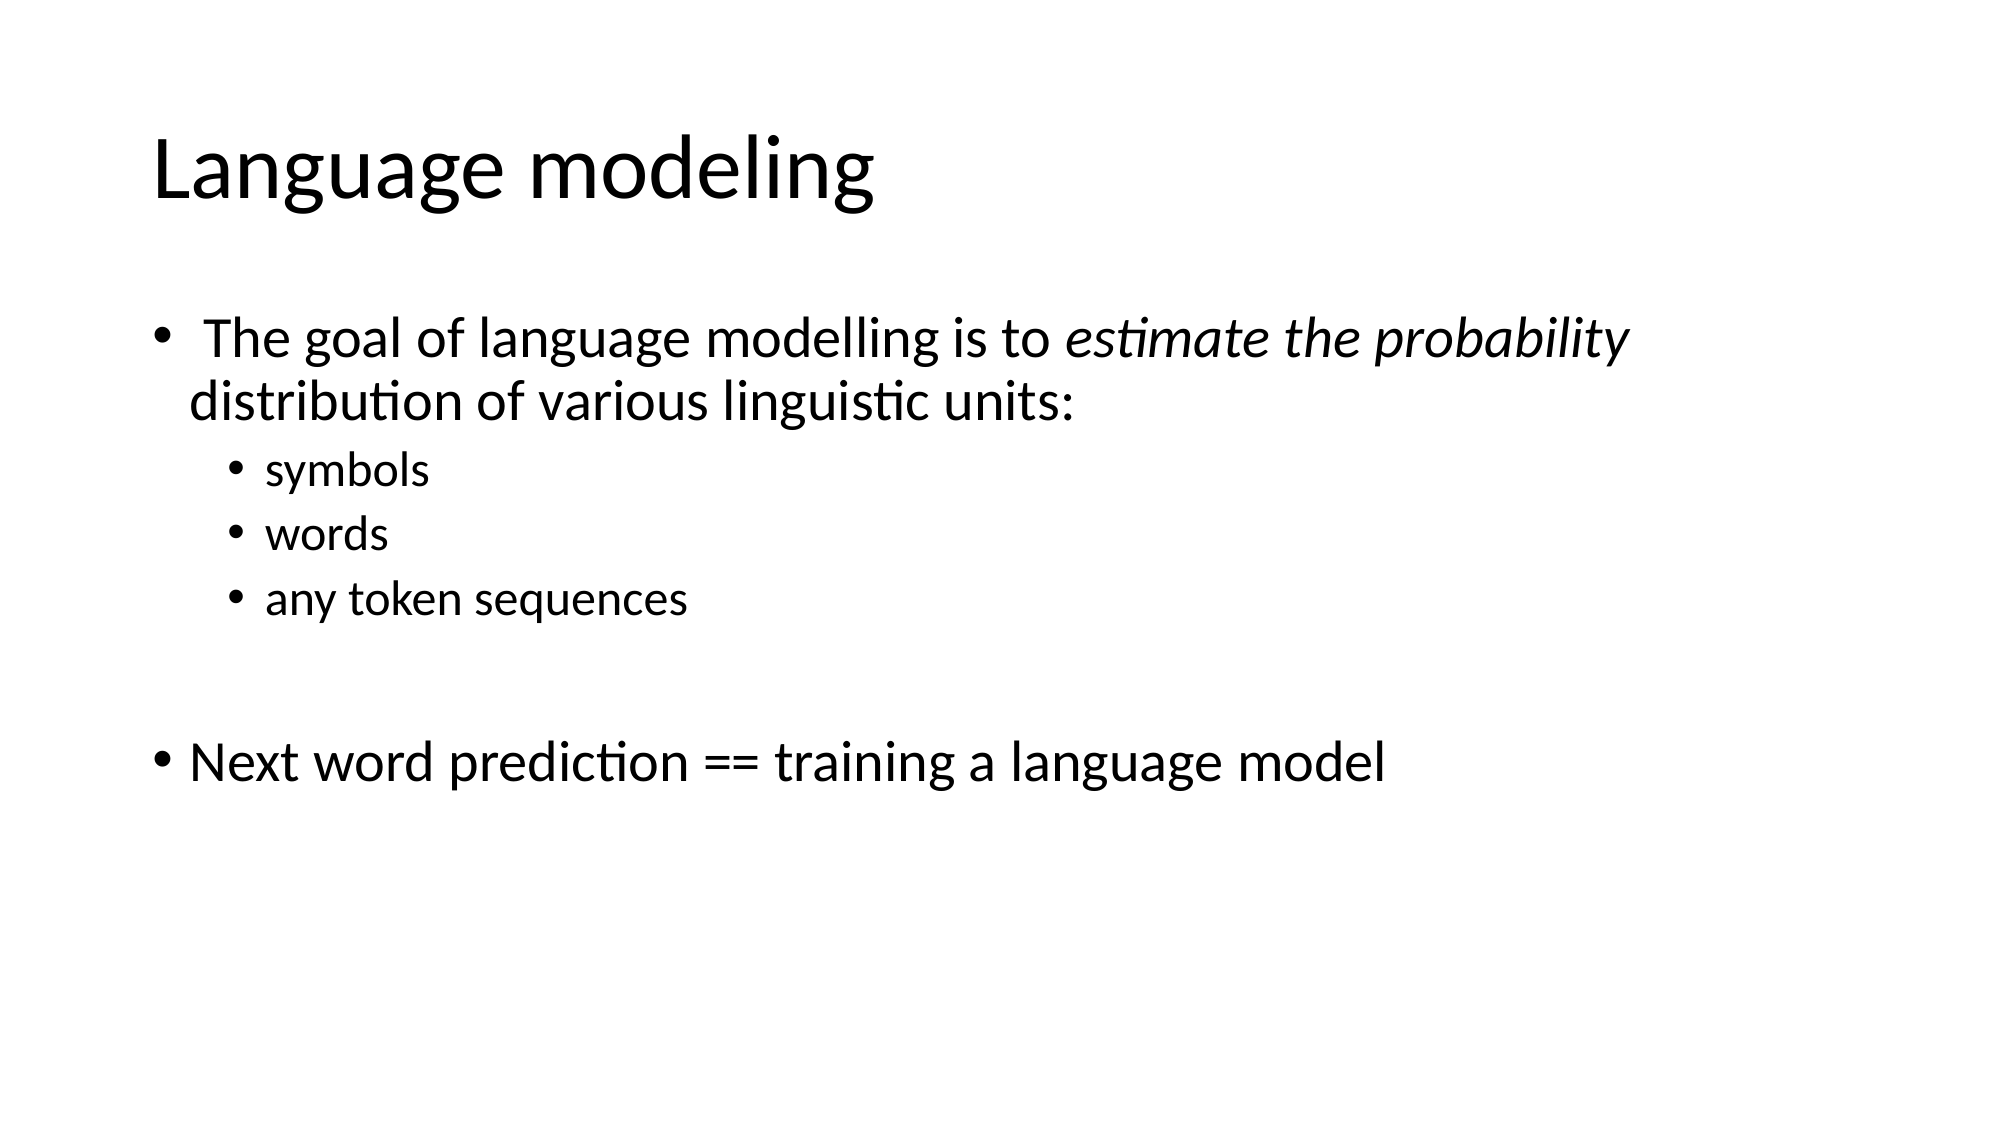

# Language modeling
 The goal of language modelling is to estimate the probability distribution of various linguistic units:
symbols
words
any token sequences

Next word prediction == training a language model